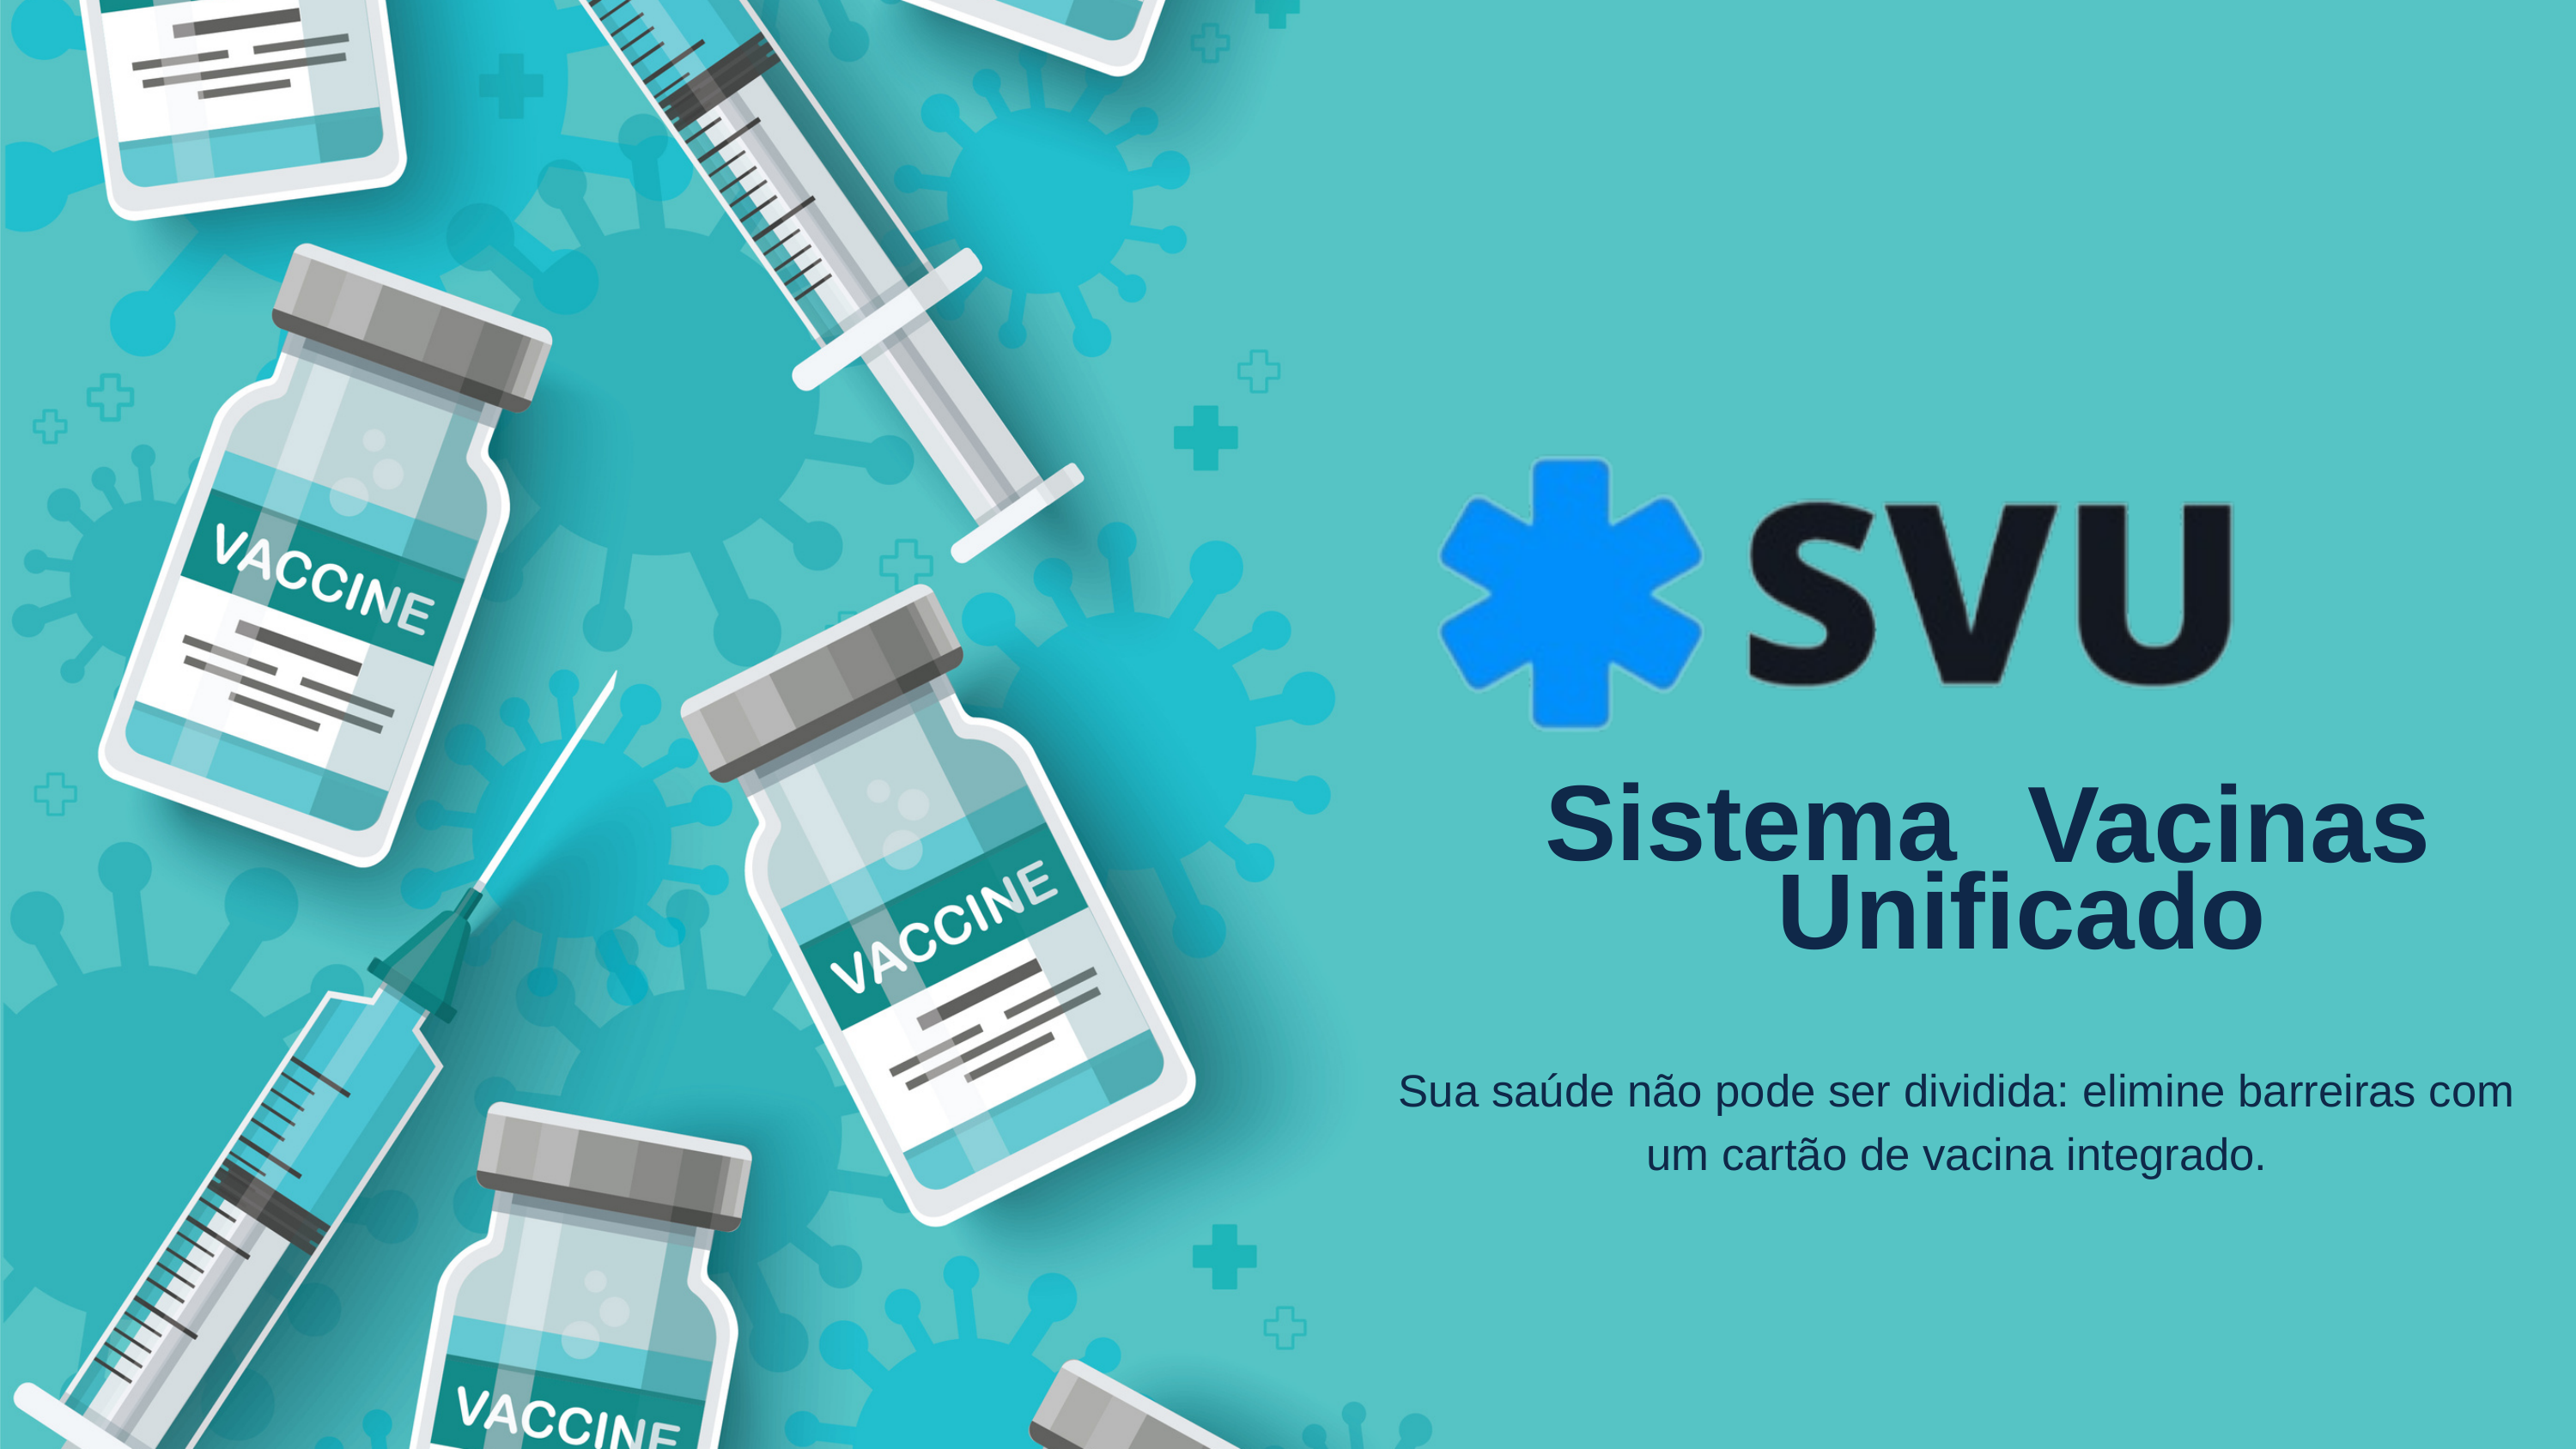

Sistema
Vacinas
Unificado
Sua saúde não pode ser dividida: elimine barreiras com um cartão de vacina integrado.